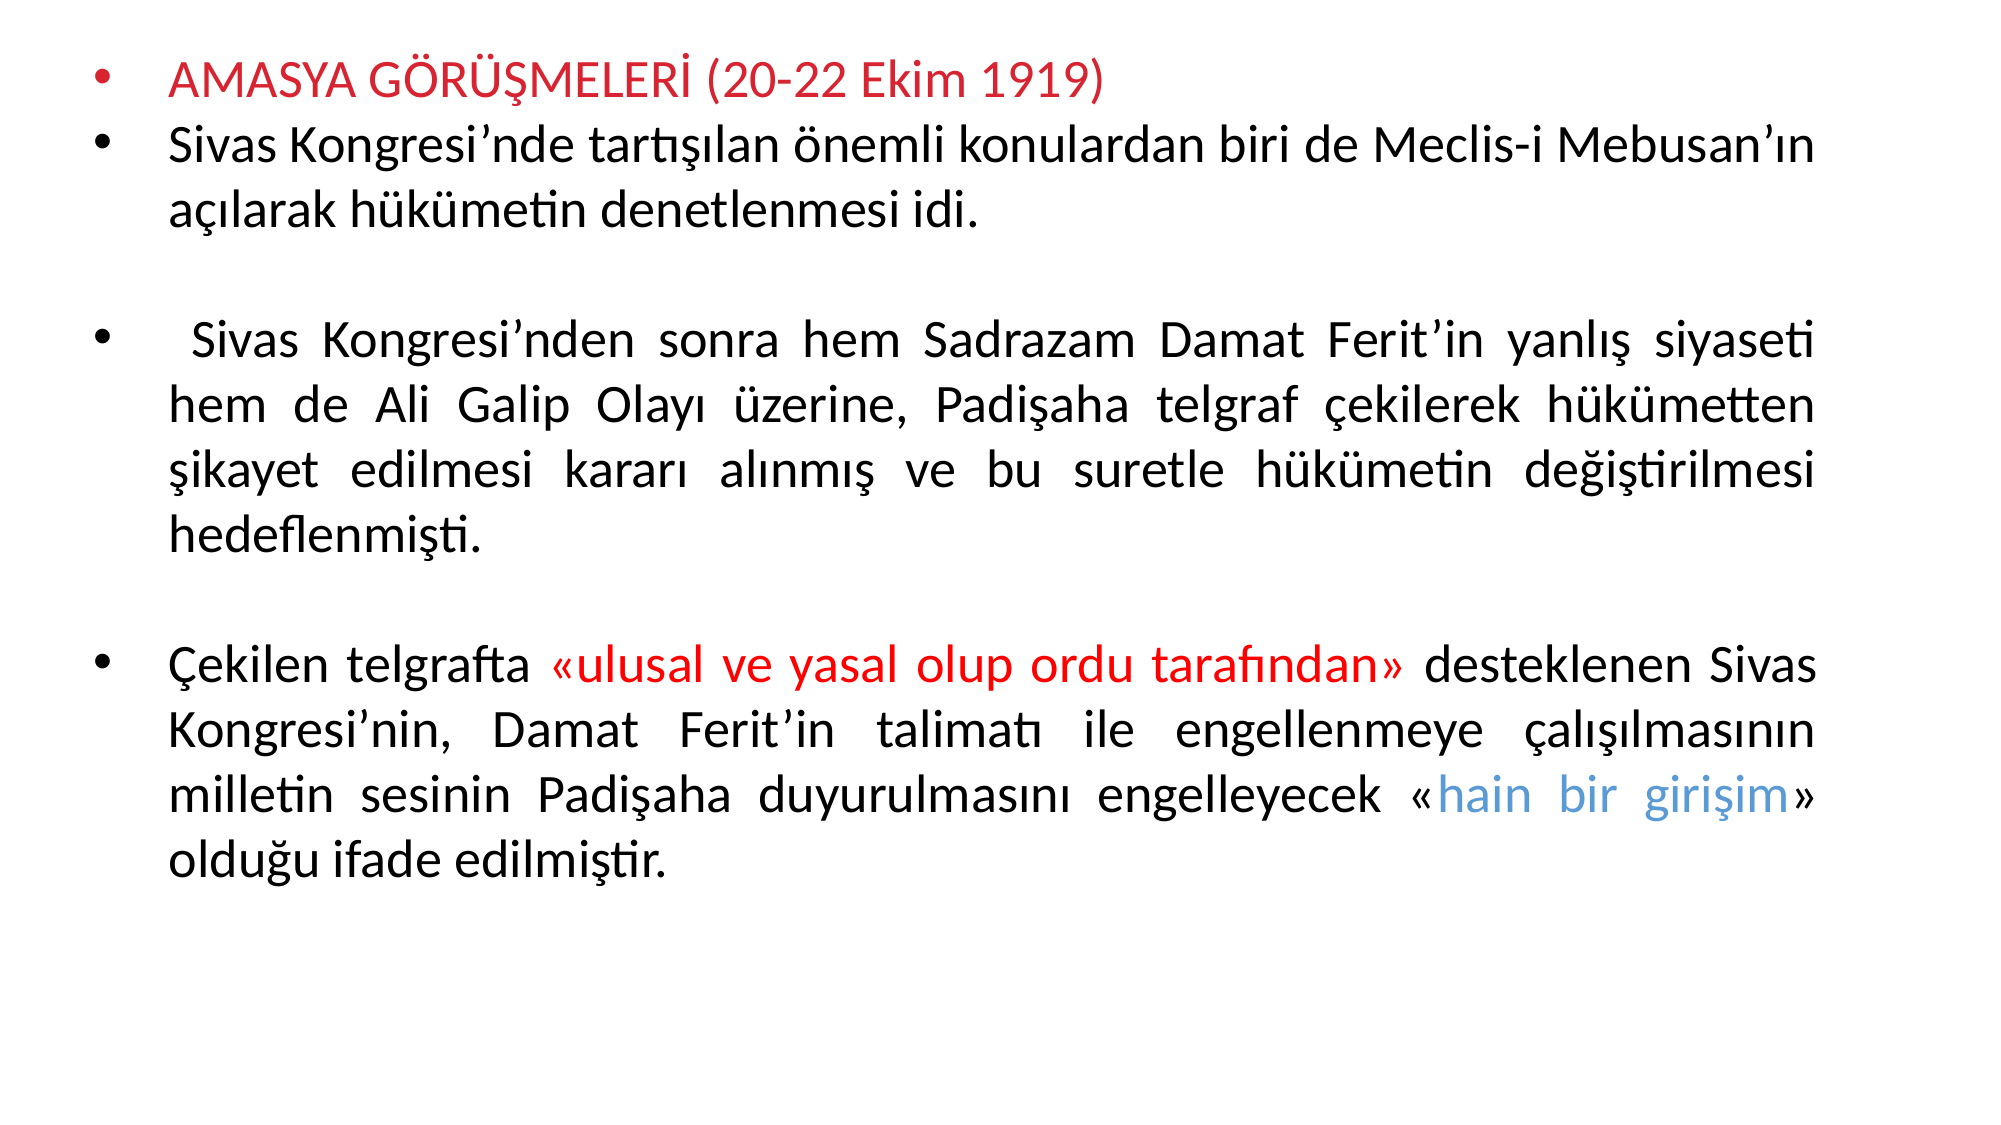

AMASYA GÖRÜŞMELERİ (20-22 Ekim 1919)
Sivas Kongresi’nde tartışılan önemli konulardan biri de Meclis-i Mebusan’ın açılarak hükümetin denetlenmesi idi.

 Sivas Kongresi’nden sonra hem Sadrazam Damat Ferit’in yanlış siyaseti hem de Ali Galip Olayı üzerine, Padişaha telgraf çekilerek hükümetten şikayet edilmesi kararı alınmış ve bu suretle hükümetin değiştirilmesi hedeflenmişti.

Çekilen telgrafta «ulusal ve yasal olup ordu tarafından» desteklenen Sivas Kongresi’nin, Damat Ferit’in talimatı ile engellenmeye çalışılmasının milletin sesinin Padişaha duyurulmasını engelleyecek «hain bir girişim» olduğu ifade edilmiştir.